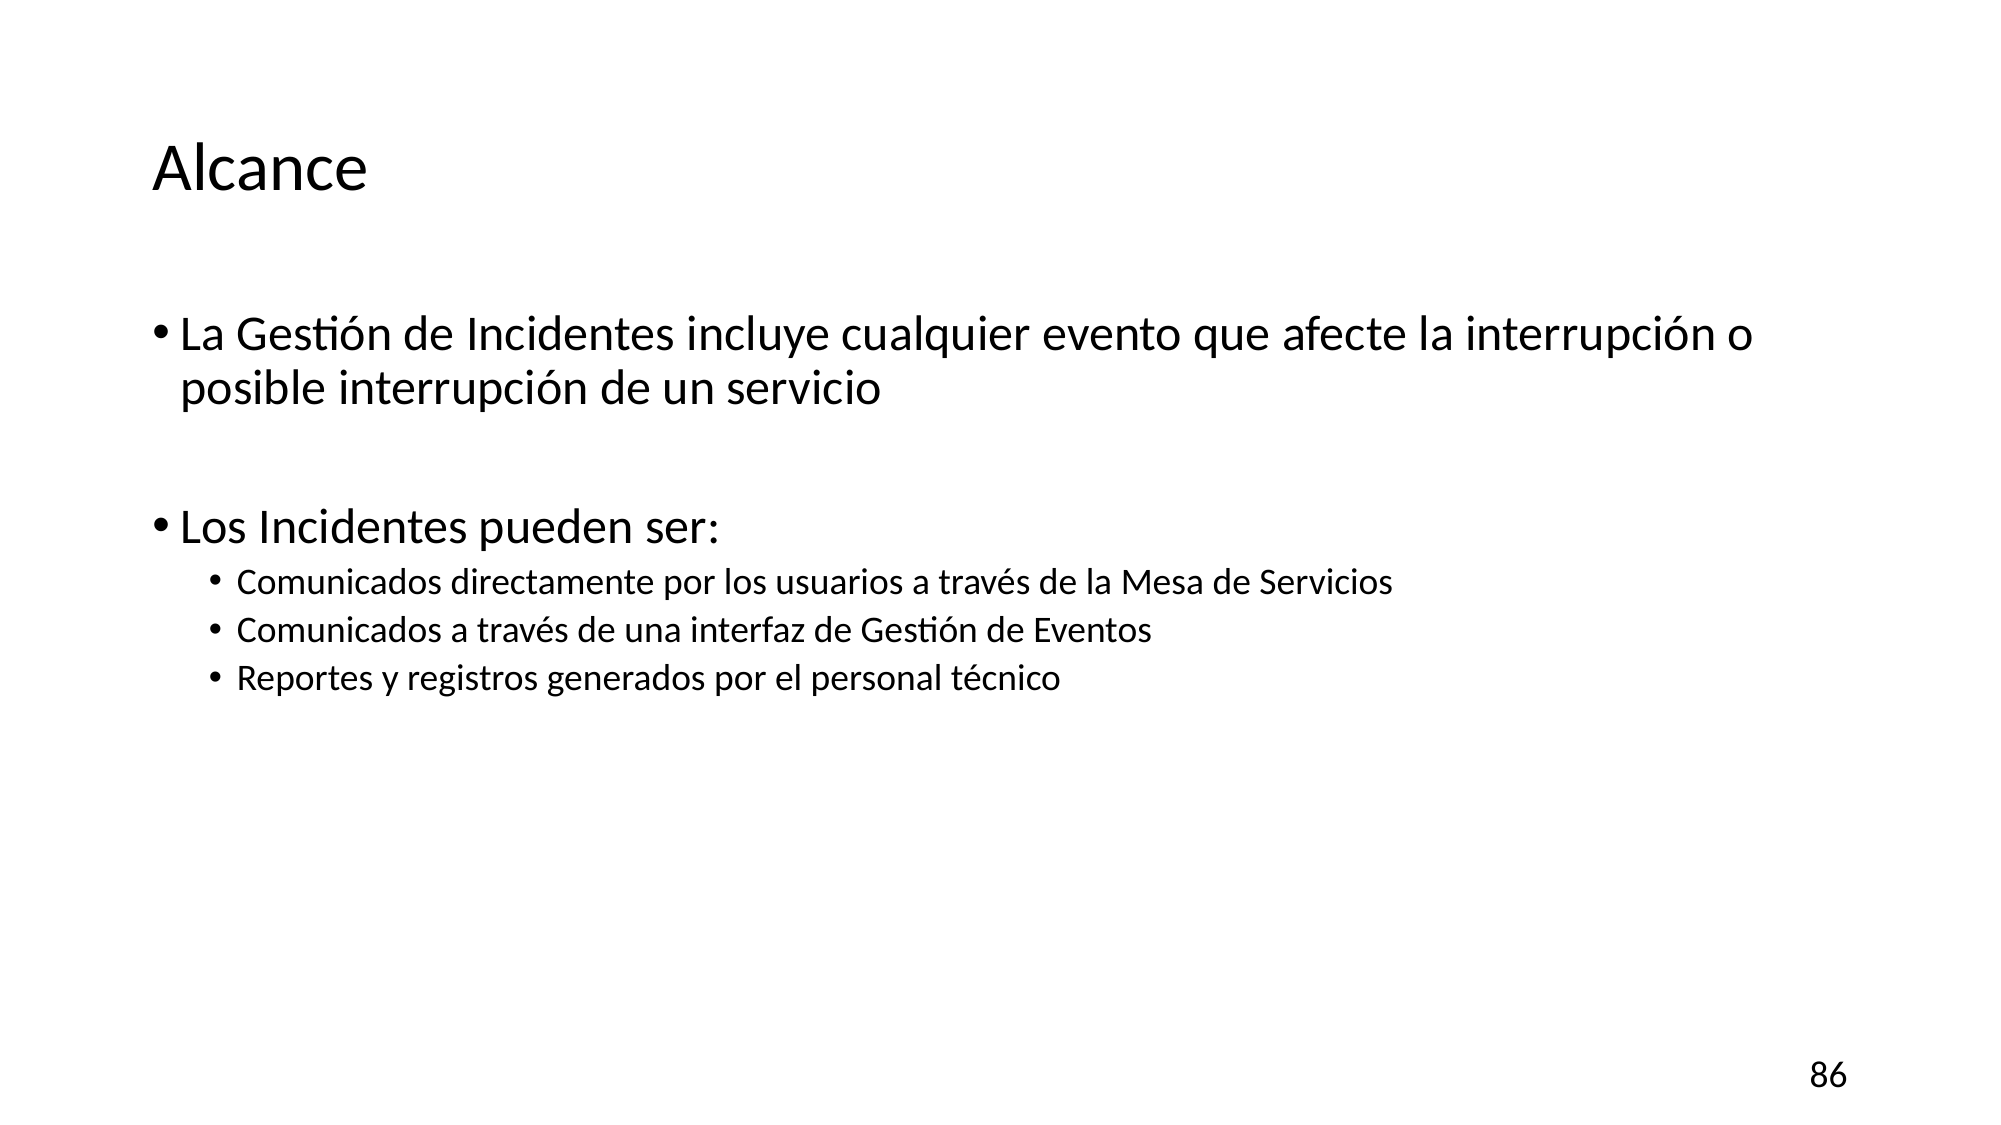

# Alcance
La Gestión de Incidentes incluye cualquier evento que afecte la interrupción o posible interrupción de un servicio

Los Incidentes pueden ser:
Comunicados directamente por los usuarios a través de la Mesa de Servicios
Comunicados a través de una interfaz de Gestión de Eventos
Reportes y registros generados por el personal técnico
86